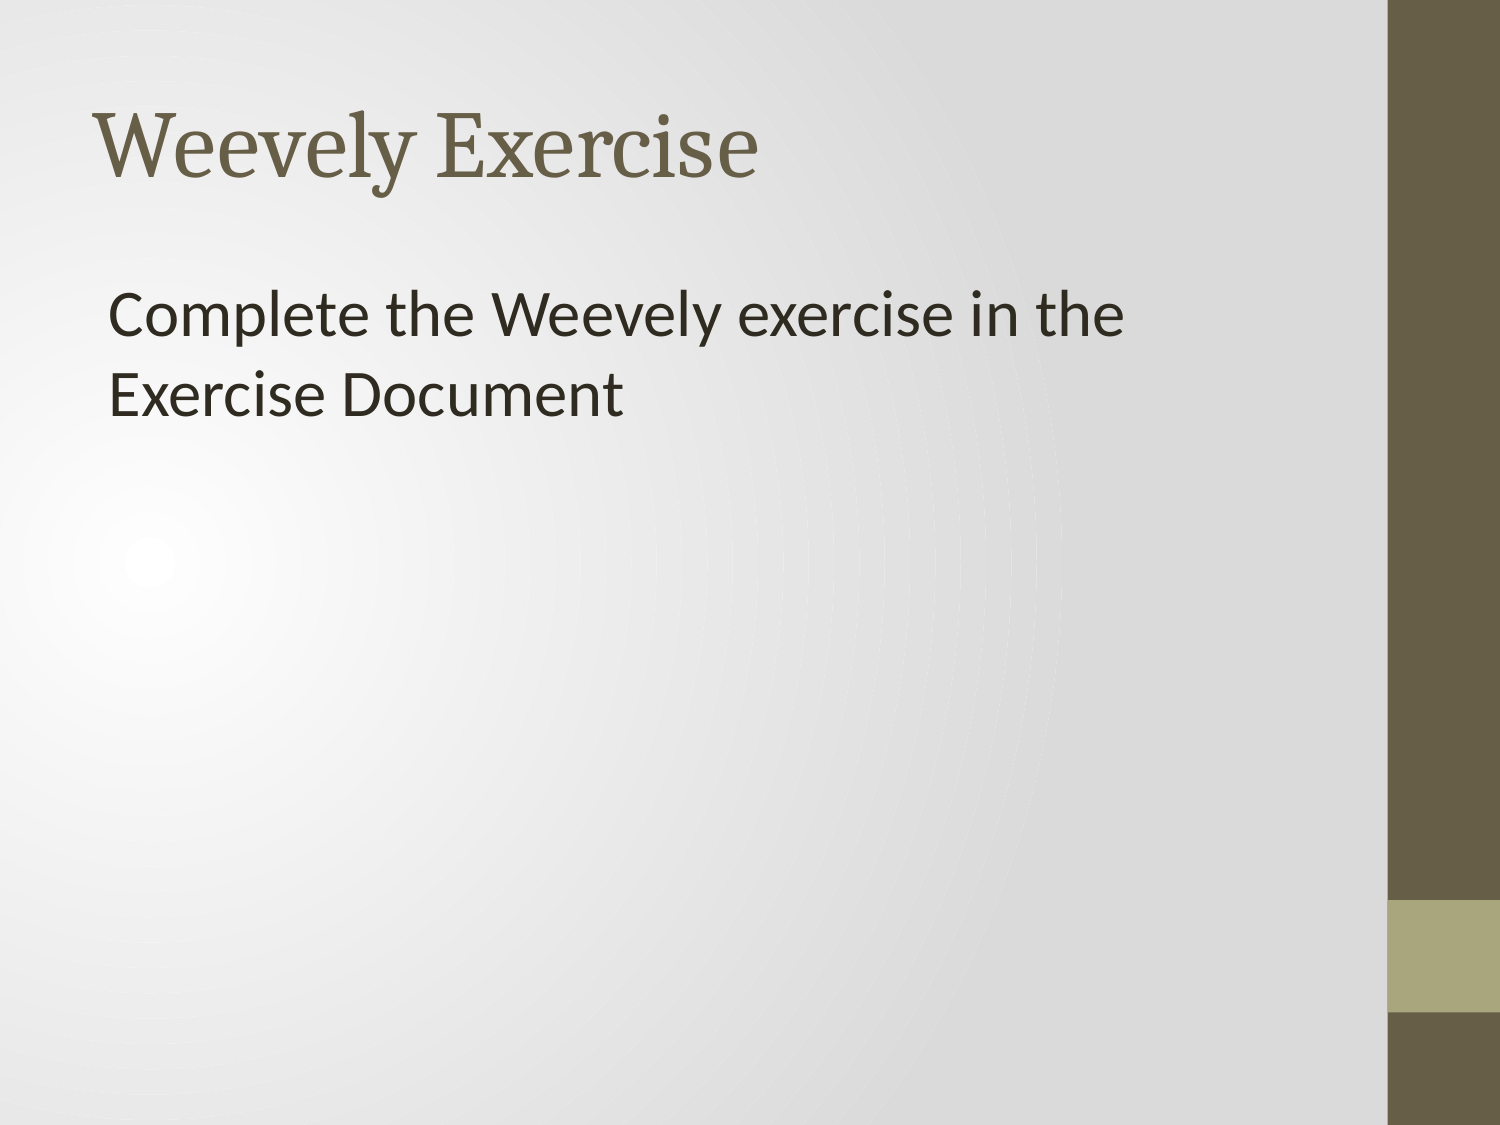

# Weevely Exercise
Complete the Weevely exercise in the Exercise Document